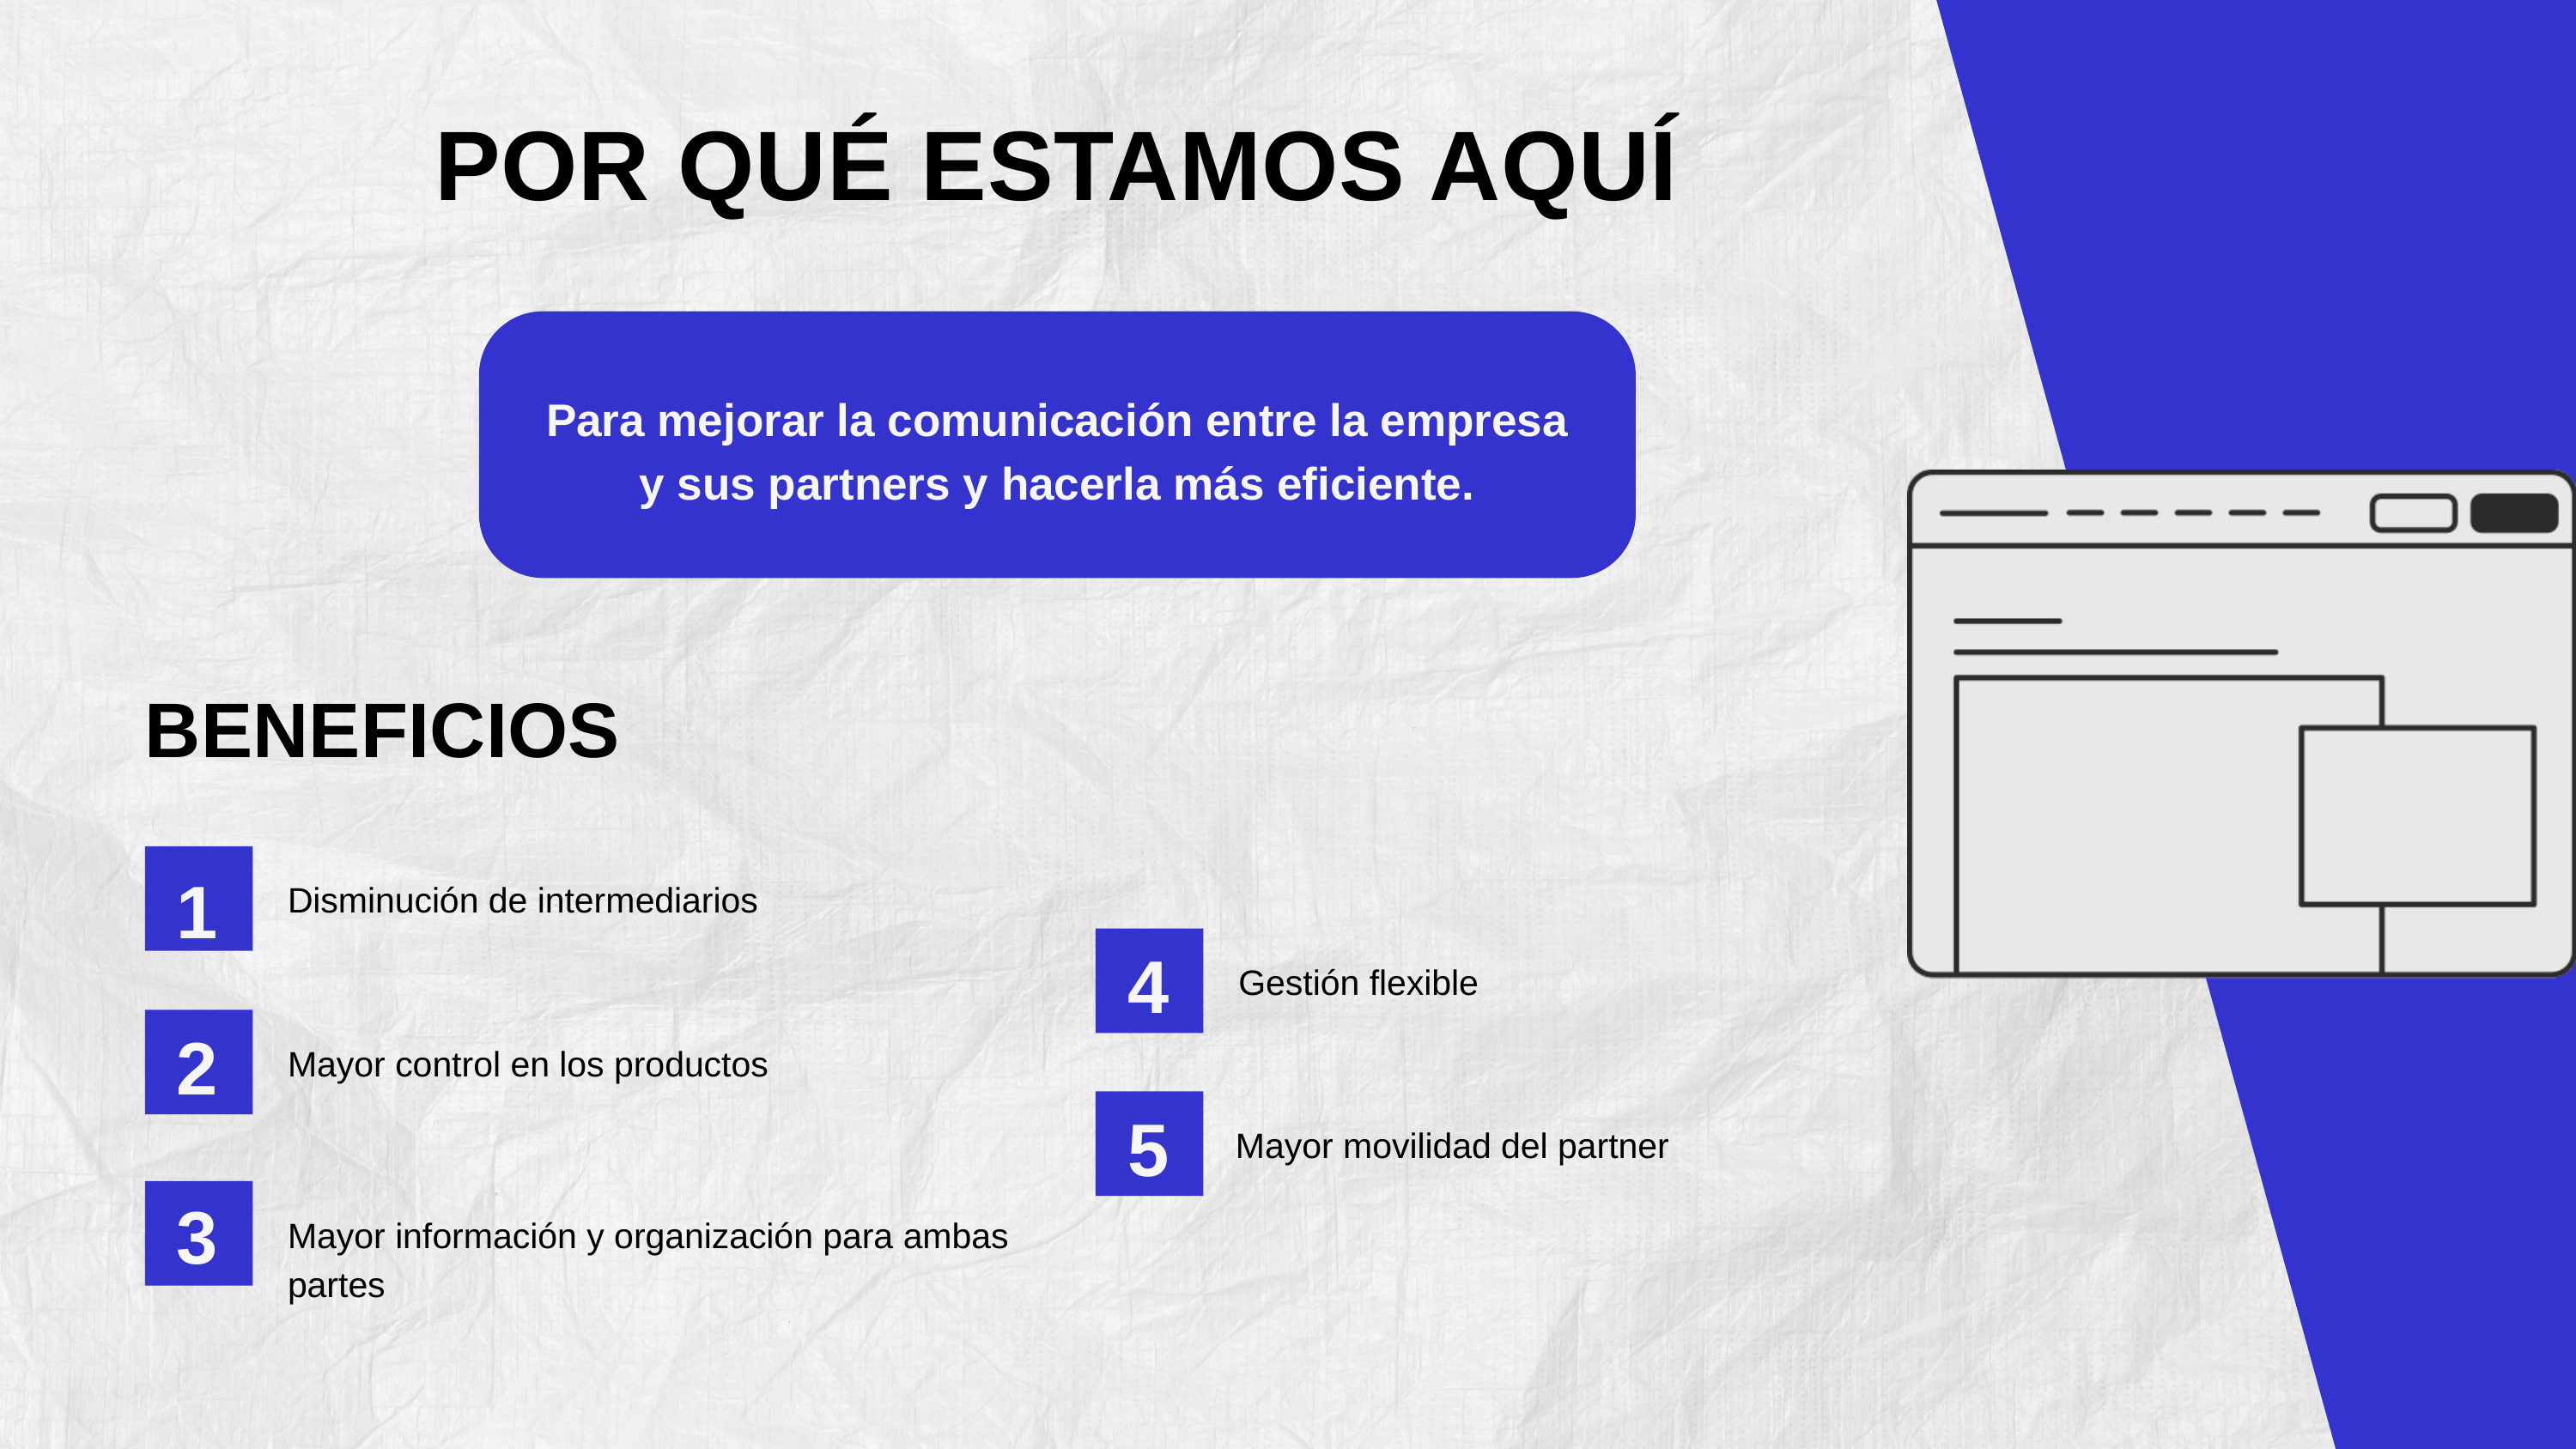

POR QUÉ ESTAMOS AQUÍ
Para mejorar la comunicación entre la empresa y sus partners y hacerla más eficiente.

BENEFICIOS

1
Disminución de intermediarios
4

Gestión flexible
2

Mayor control en los productos
5

Mayor movilidad del partner
3

Mayor información y organización para ambas partes